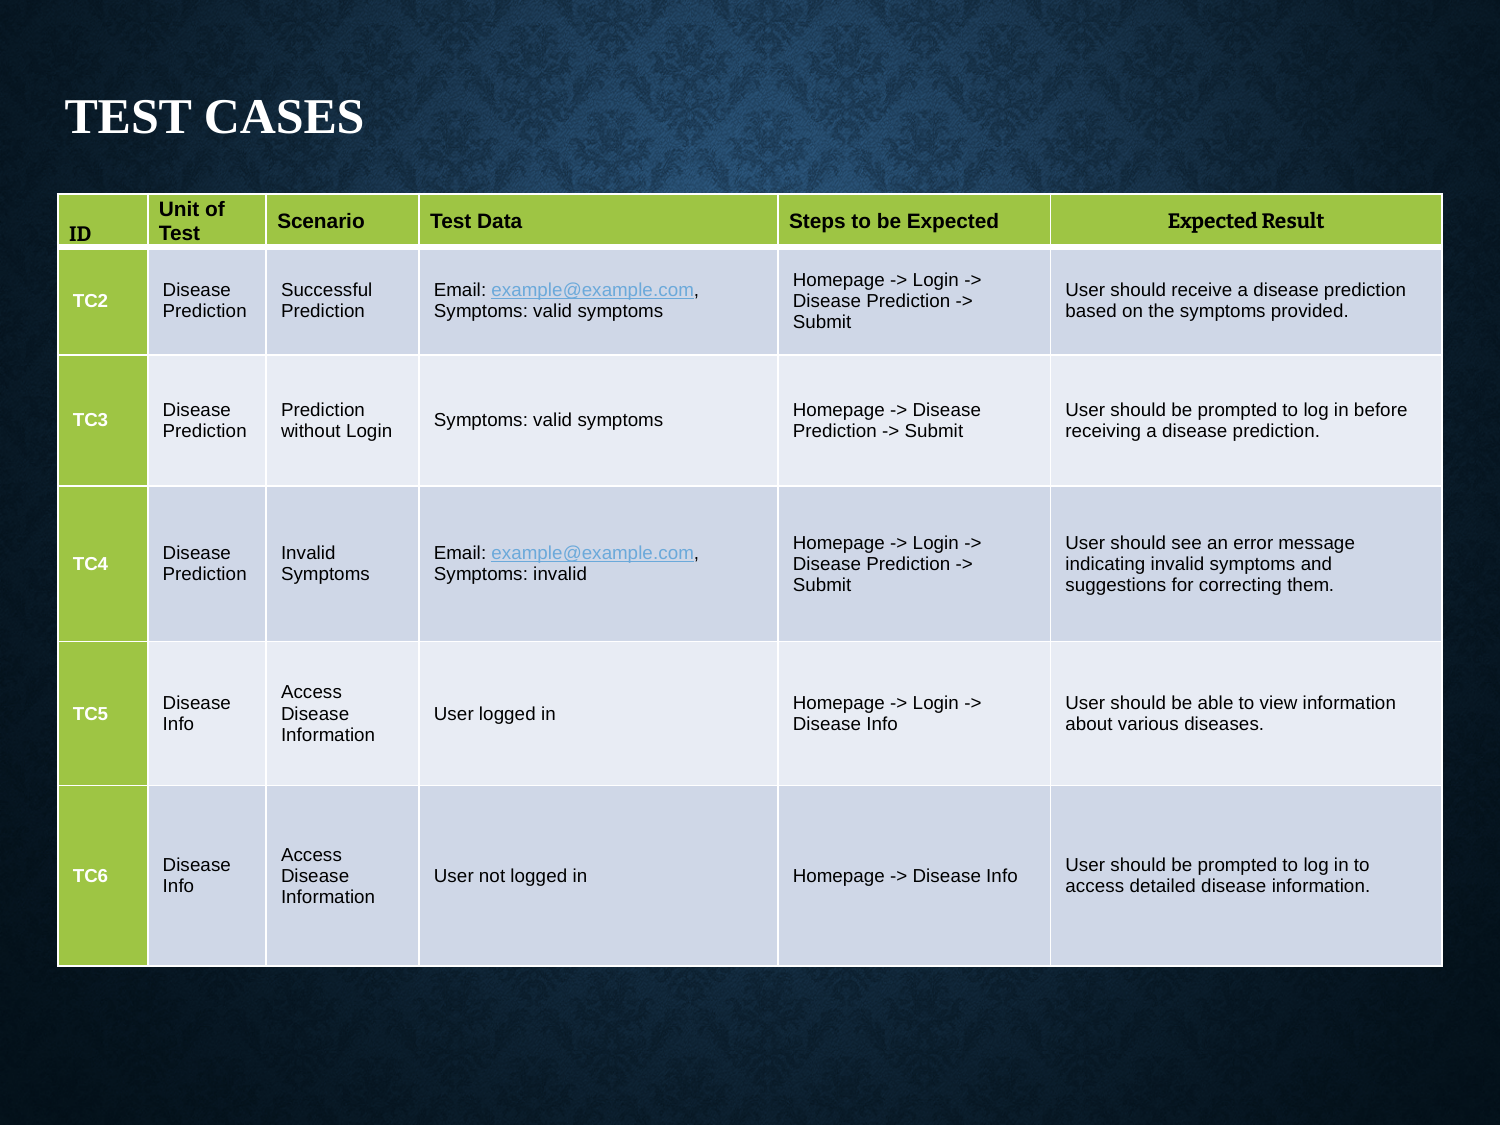

TEST CASES
| ID | Unit of Test | Scenario | Test Data | Steps to be Expected | Expected Result |
| --- | --- | --- | --- | --- | --- |
| TC2 | Disease Prediction | Successful Prediction | Email: example@example.com, Symptoms: valid symptoms | Homepage -> Login -> Disease Prediction -> Submit | User should receive a disease prediction based on the symptoms provided. |
| TC3 | Disease Prediction | Prediction without Login | Symptoms: valid symptoms | Homepage -> Disease Prediction -> Submit | User should be prompted to log in before receiving a disease prediction. |
| TC4 | Disease Prediction | Invalid Symptoms | Email: example@example.com, Symptoms: invalid | Homepage -> Login -> Disease Prediction -> Submit | User should see an error message indicating invalid symptoms and suggestions for correcting them. |
| TC5 | Disease Info | Access Disease Information | User logged in | Homepage -> Login -> Disease Info | User should be able to view information about various diseases. |
| TC6 | Disease Info | Access Disease Information | User not logged in | Homepage -> Disease Info | User should be prompted to log in to access detailed disease information. |